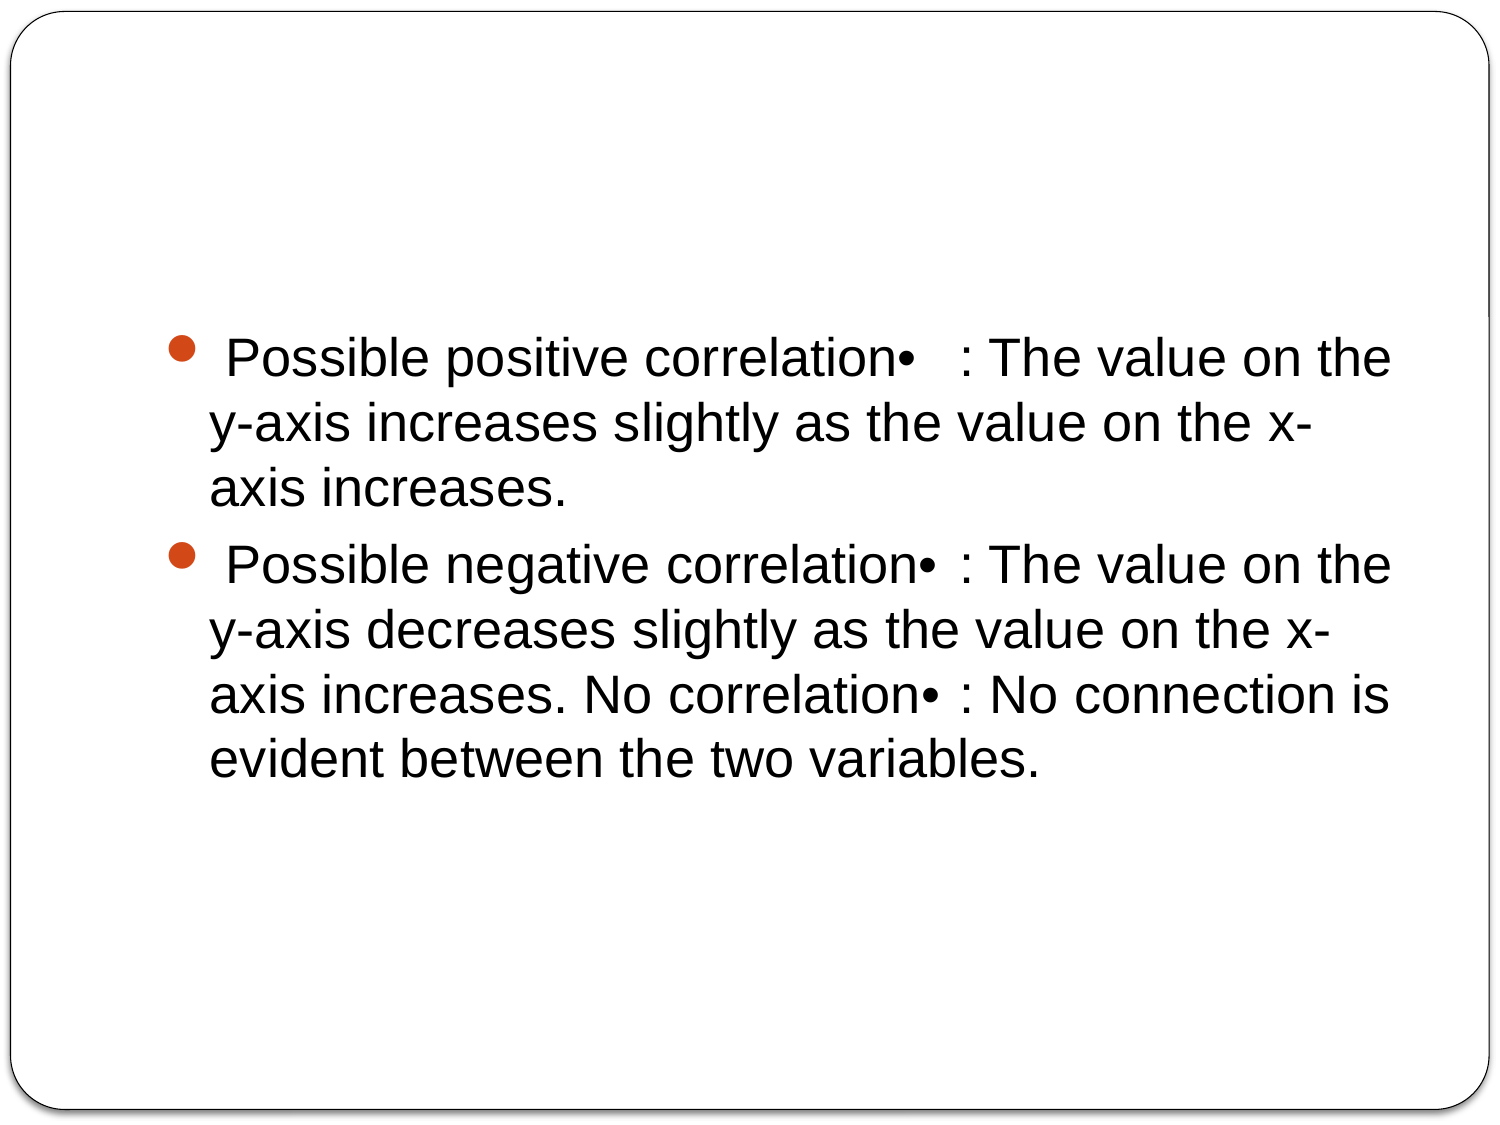

#

 Possible positive correlation•	: The value on the y-axis increases slightly as the value on the x-axis increases.
 Possible negative correlation•	: The value on the y-axis decreases slightly as the value on the x-axis increases. No correlation•	: No connection is evident between the two variables.